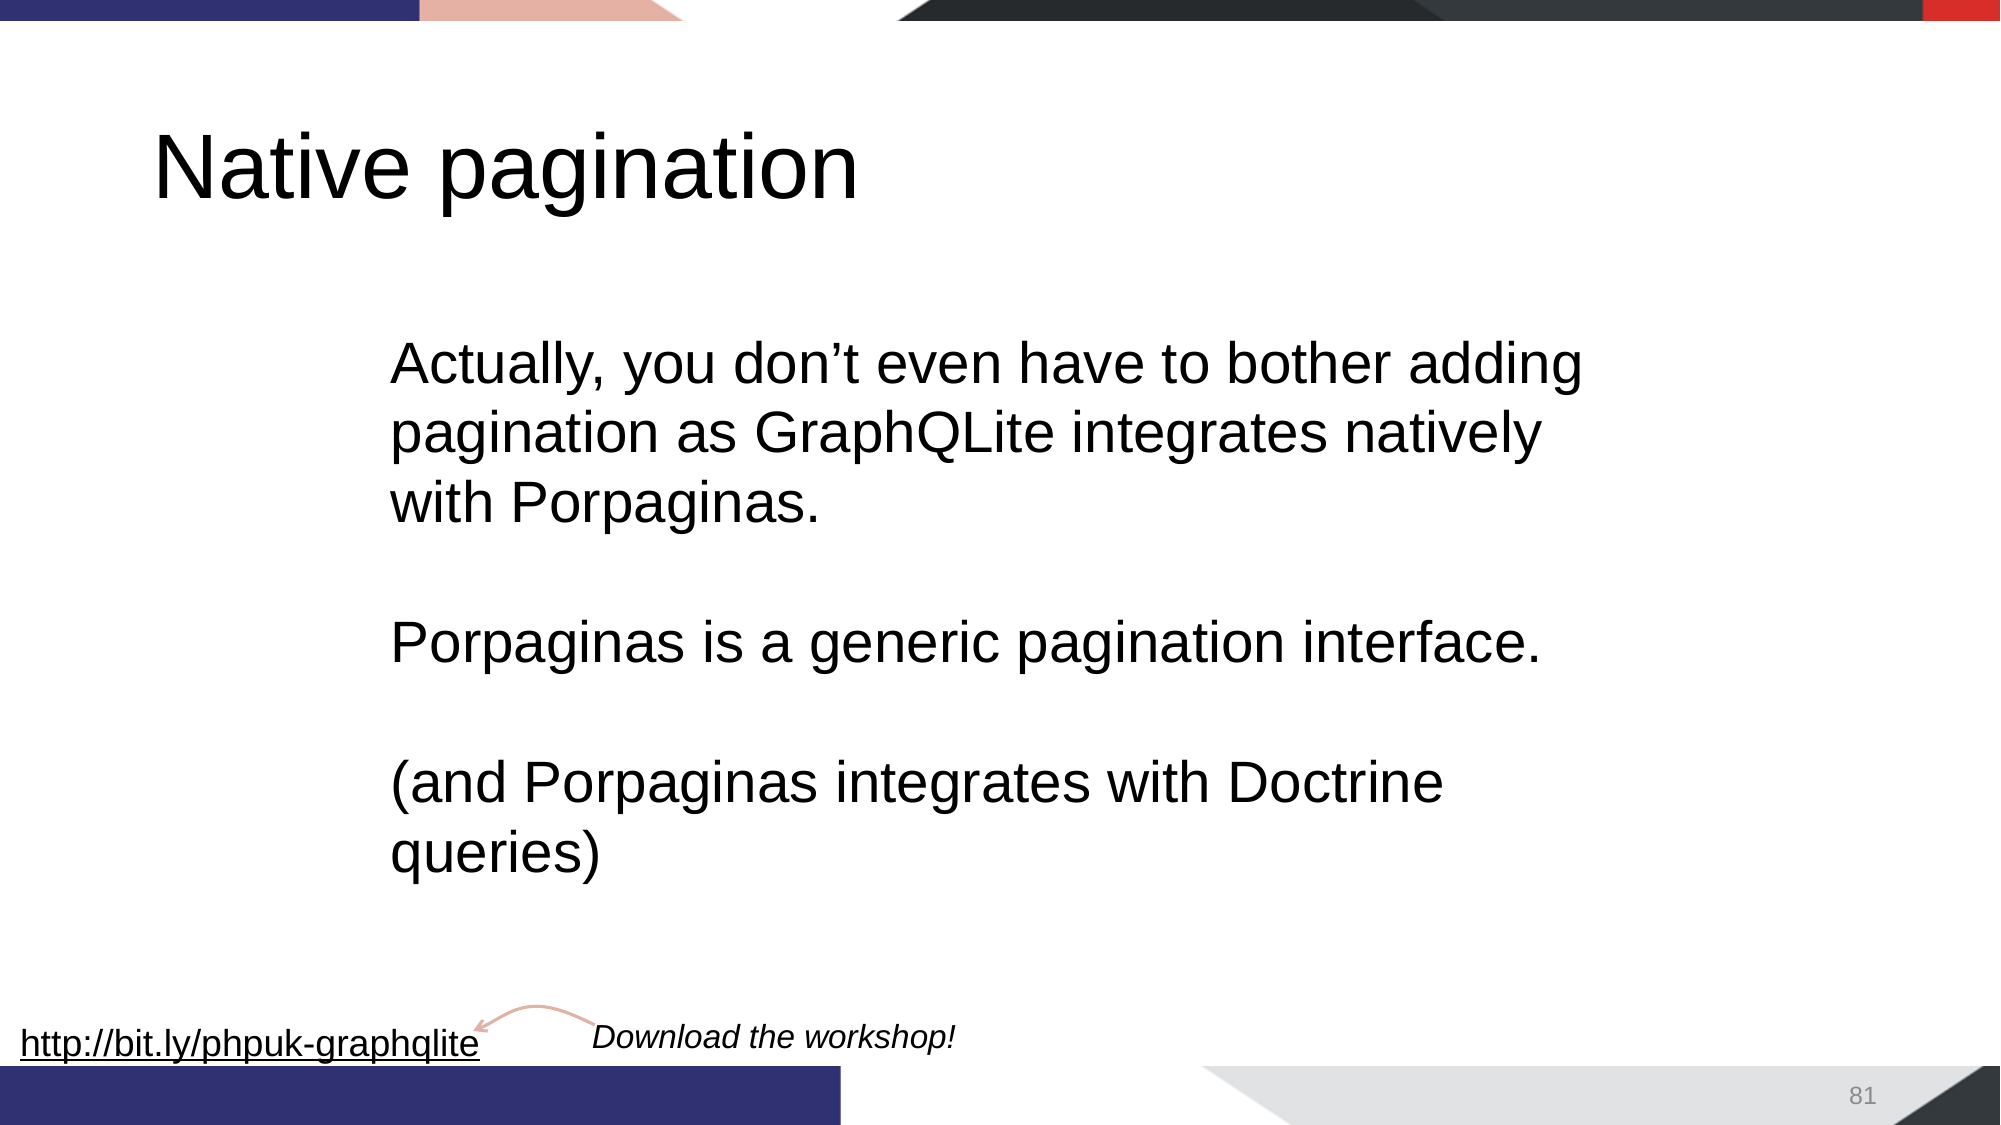

# Native pagination
Actually, you don’t even have to bother adding pagination as GraphQLite integrates natively with Porpaginas.

Porpaginas is a generic pagination interface.

(and Porpaginas integrates with Doctrine queries)

81